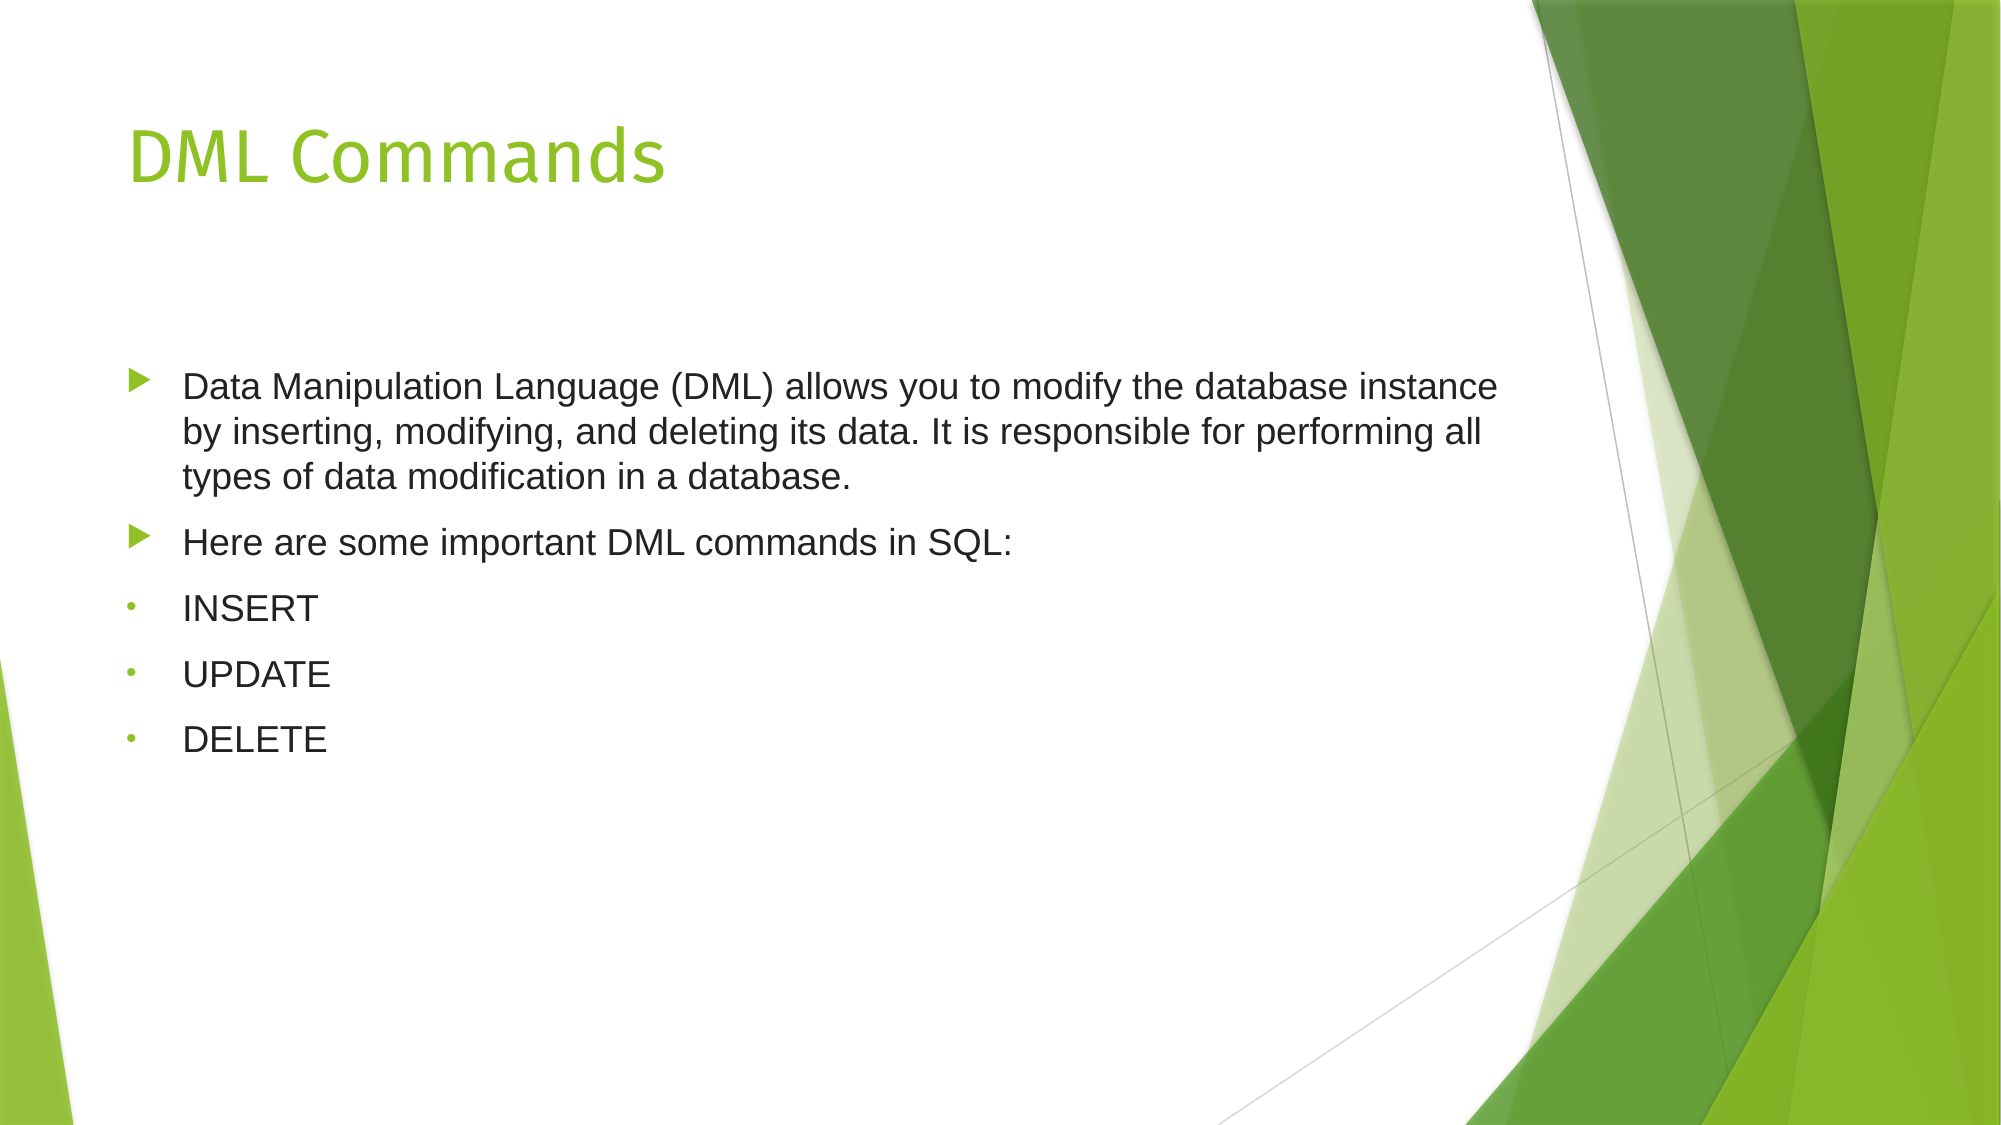

# DML Commands
Data Manipulation Language (DML) allows you to modify the database instance by inserting, modifying, and deleting its data. It is responsible for performing all types of data modification in a database.
Here are some important DML commands in SQL:
INSERT
UPDATE
DELETE